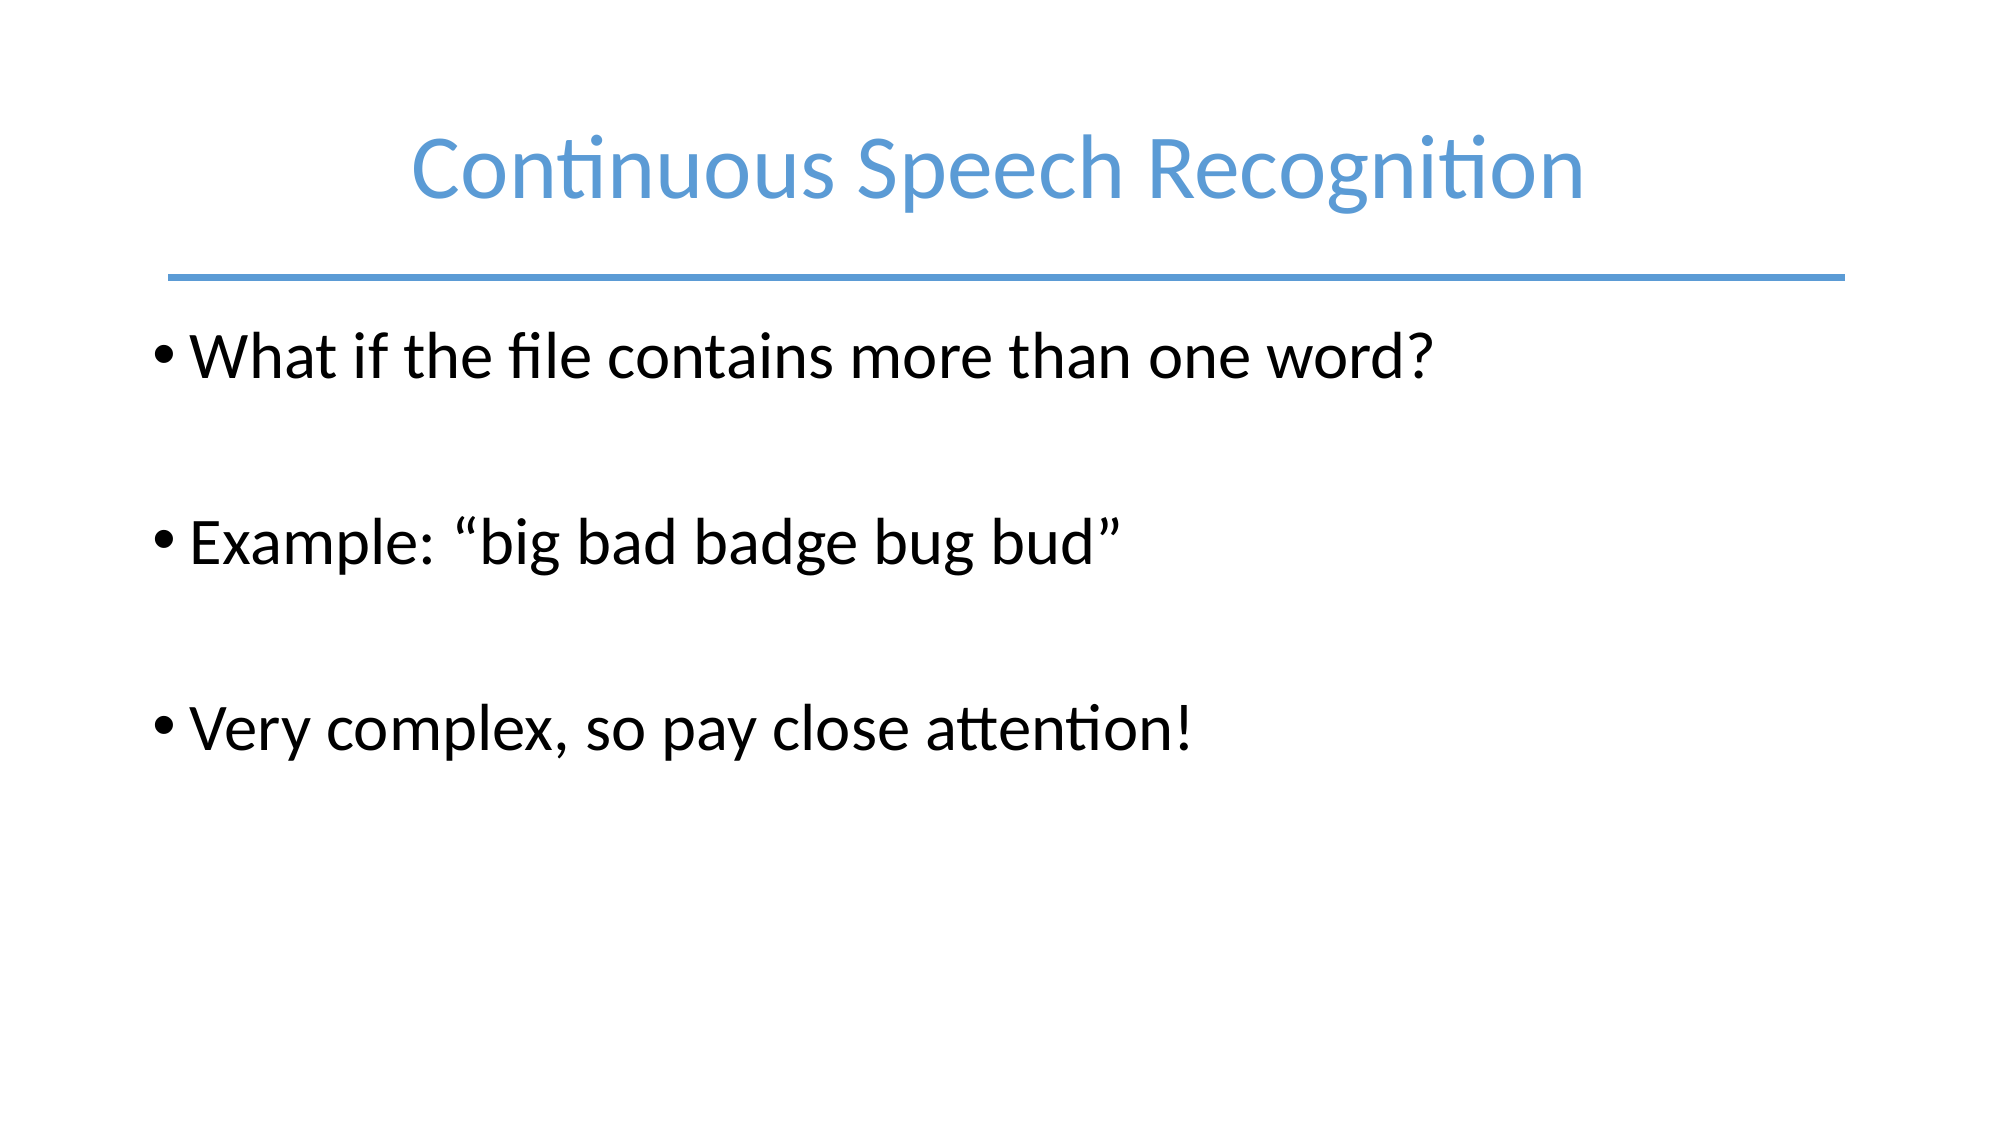

# Continuous Speech Recognition
What if the file contains more than one word?

Example: “big bad badge bug bud”

Very complex, so pay close attention!